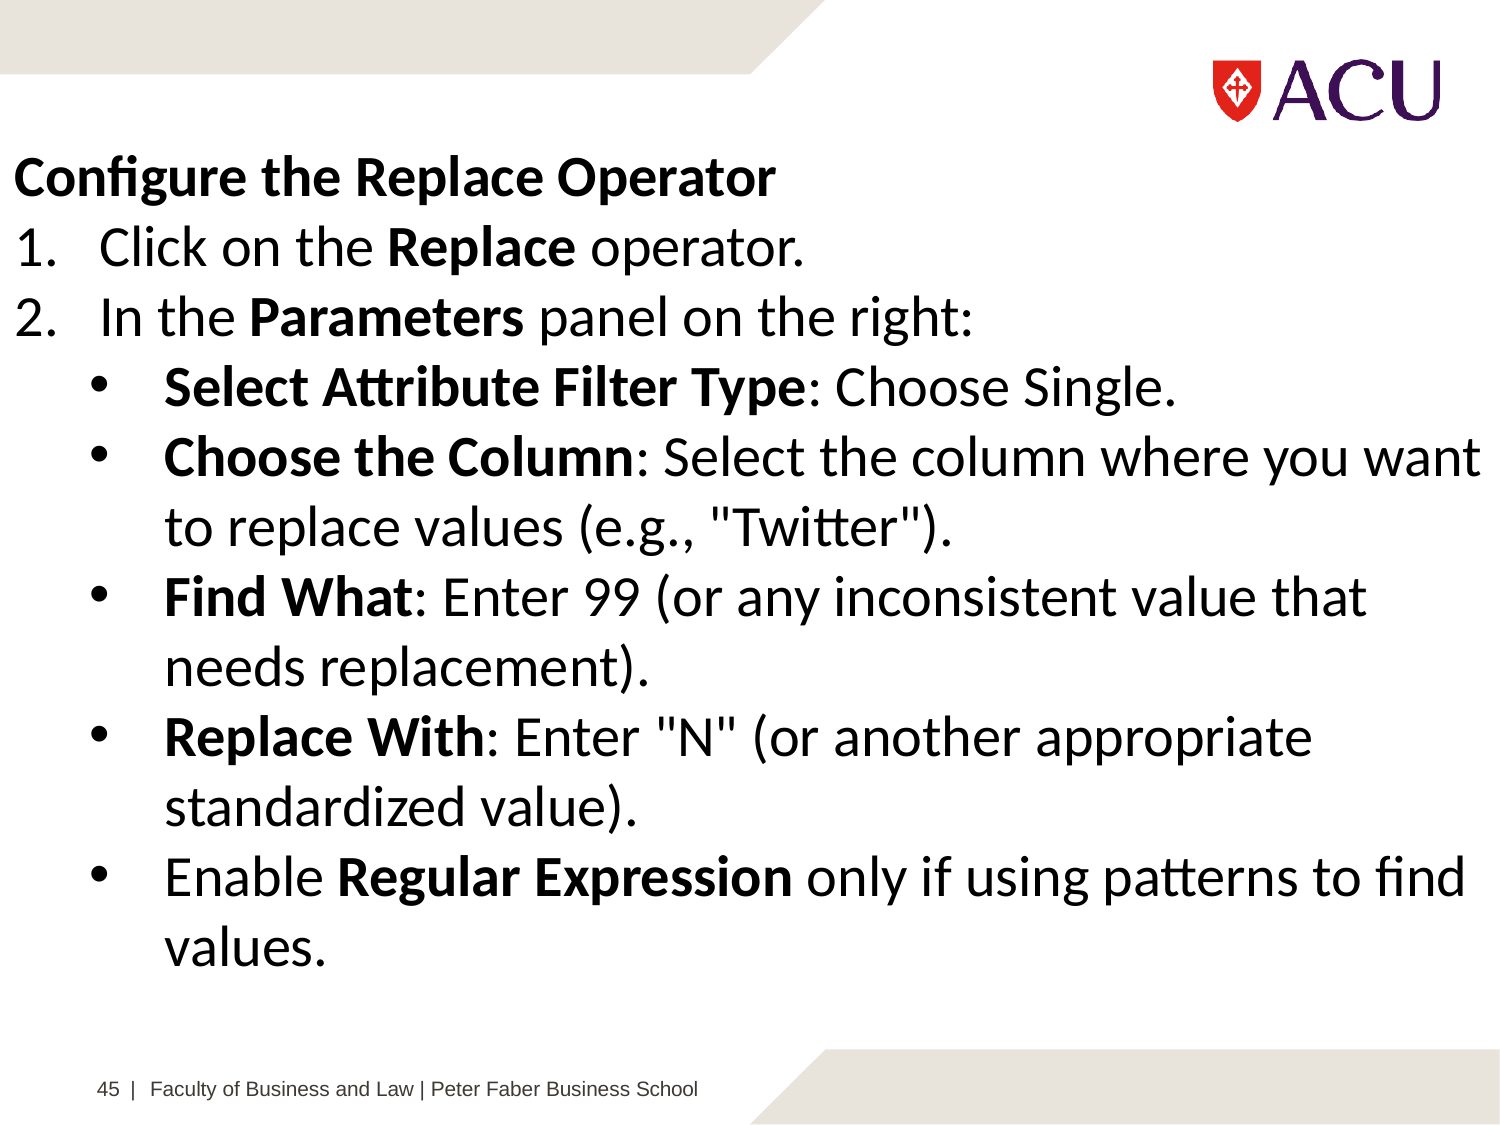

Configure the Replace Operator
Click on the Replace operator.
In the Parameters panel on the right:
Select Attribute Filter Type: Choose Single.
Choose the Column: Select the column where you want to replace values (e.g., "Twitter").
Find What: Enter 99 (or any inconsistent value that needs replacement).
Replace With: Enter "N" (or another appropriate standardized value).
Enable Regular Expression only if using patterns to find values.
45 | Faculty of Business and Law | Peter Faber Business School